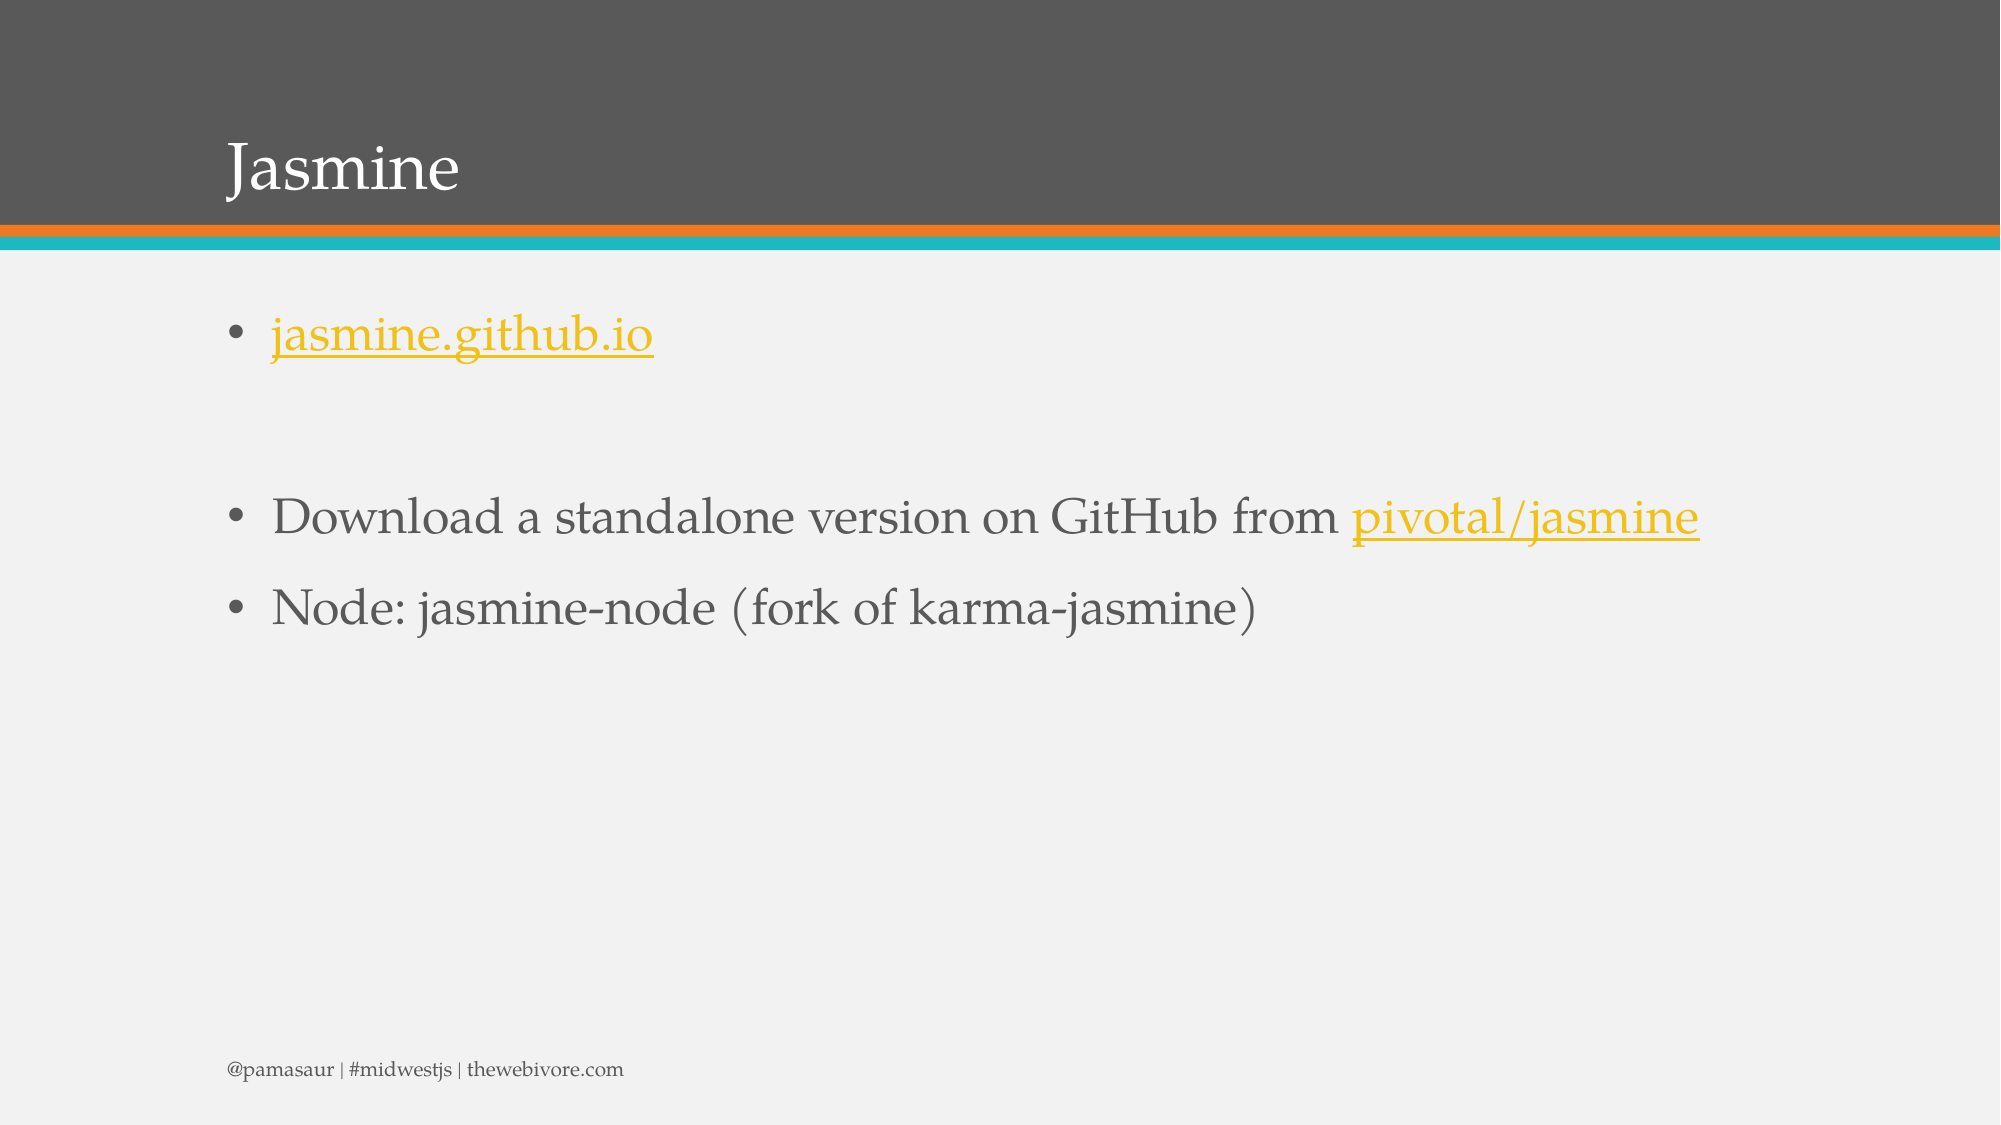

# Jasmine
jasmine.github.io

Download a standalone version on GitHub from pivotal/jasmine
Node: jasmine-node (fork of karma-jasmine)

@pamasaur | #midwestjs | thewebivore.com